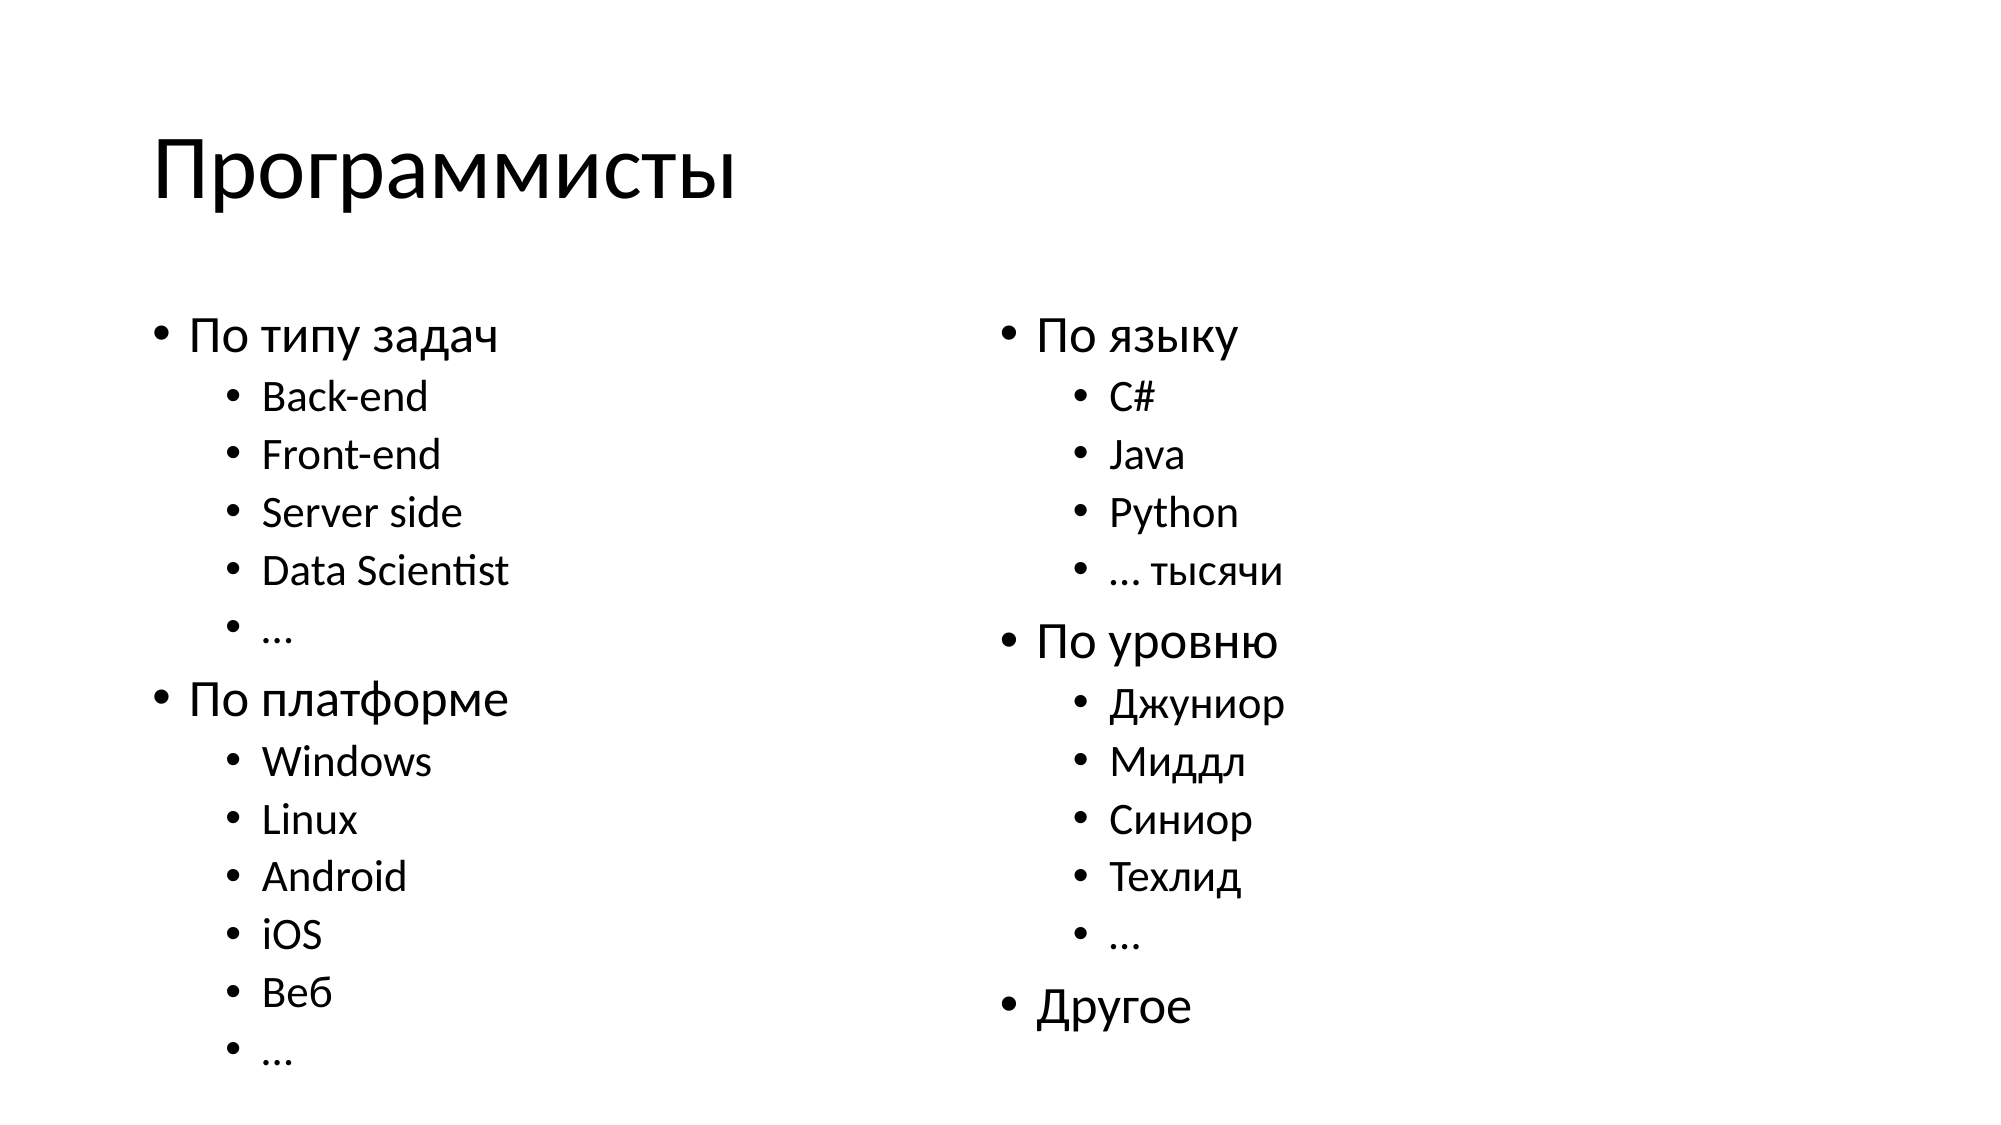

# Программисты
По типу задач
Back-end
Front-end
Server side
Data Scientist
…
По платформе
Windows
Linux
Android
iOS
Веб
…
По языку
C#
Java
Python
… тысячи
По уровню
Джуниор
Миддл
Синиор
Техлид
…
Другое